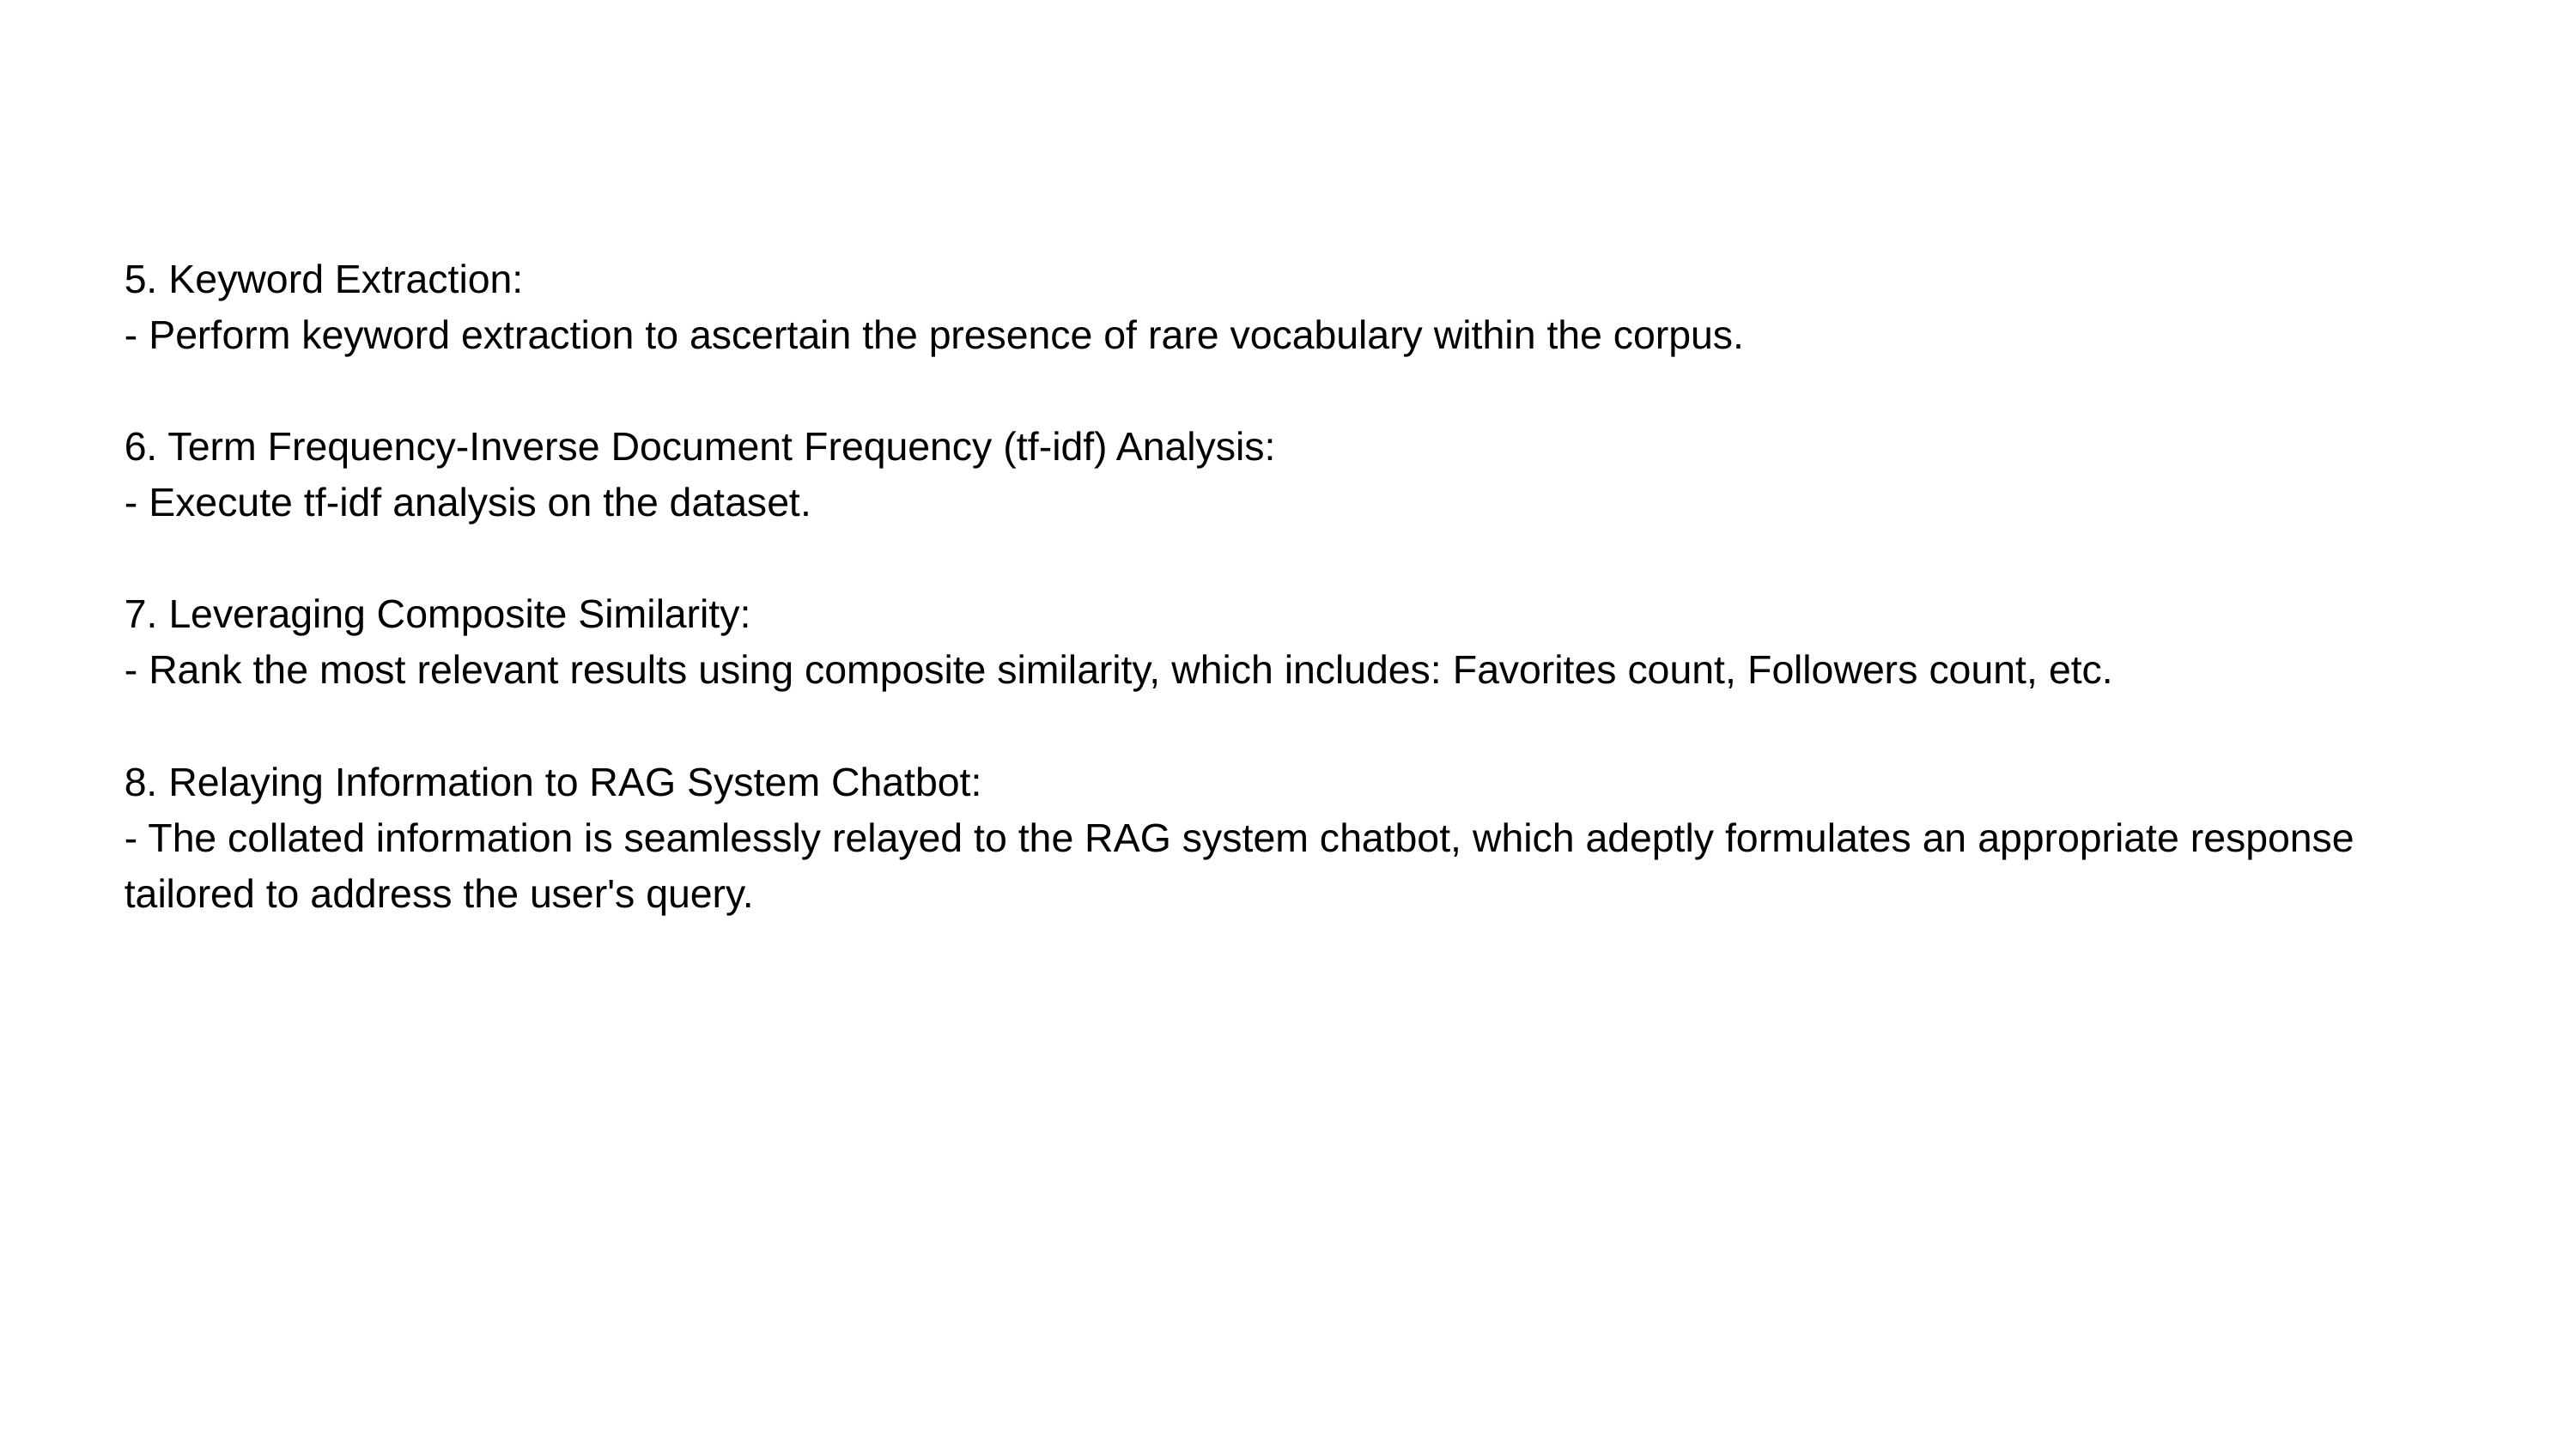

5. Keyword Extraction:
- Perform keyword extraction to ascertain the presence of rare vocabulary within the corpus.

6. Term Frequency-Inverse Document Frequency (tf-idf) Analysis:
- Execute tf-idf analysis on the dataset.

7. Leveraging Composite Similarity:
- Rank the most relevant results using composite similarity, which includes: Favorites count, Followers count, etc.

8. Relaying Information to RAG System Chatbot:
- The collated information is seamlessly relayed to the RAG system chatbot, which adeptly formulates an appropriate response tailored to address the user's query.